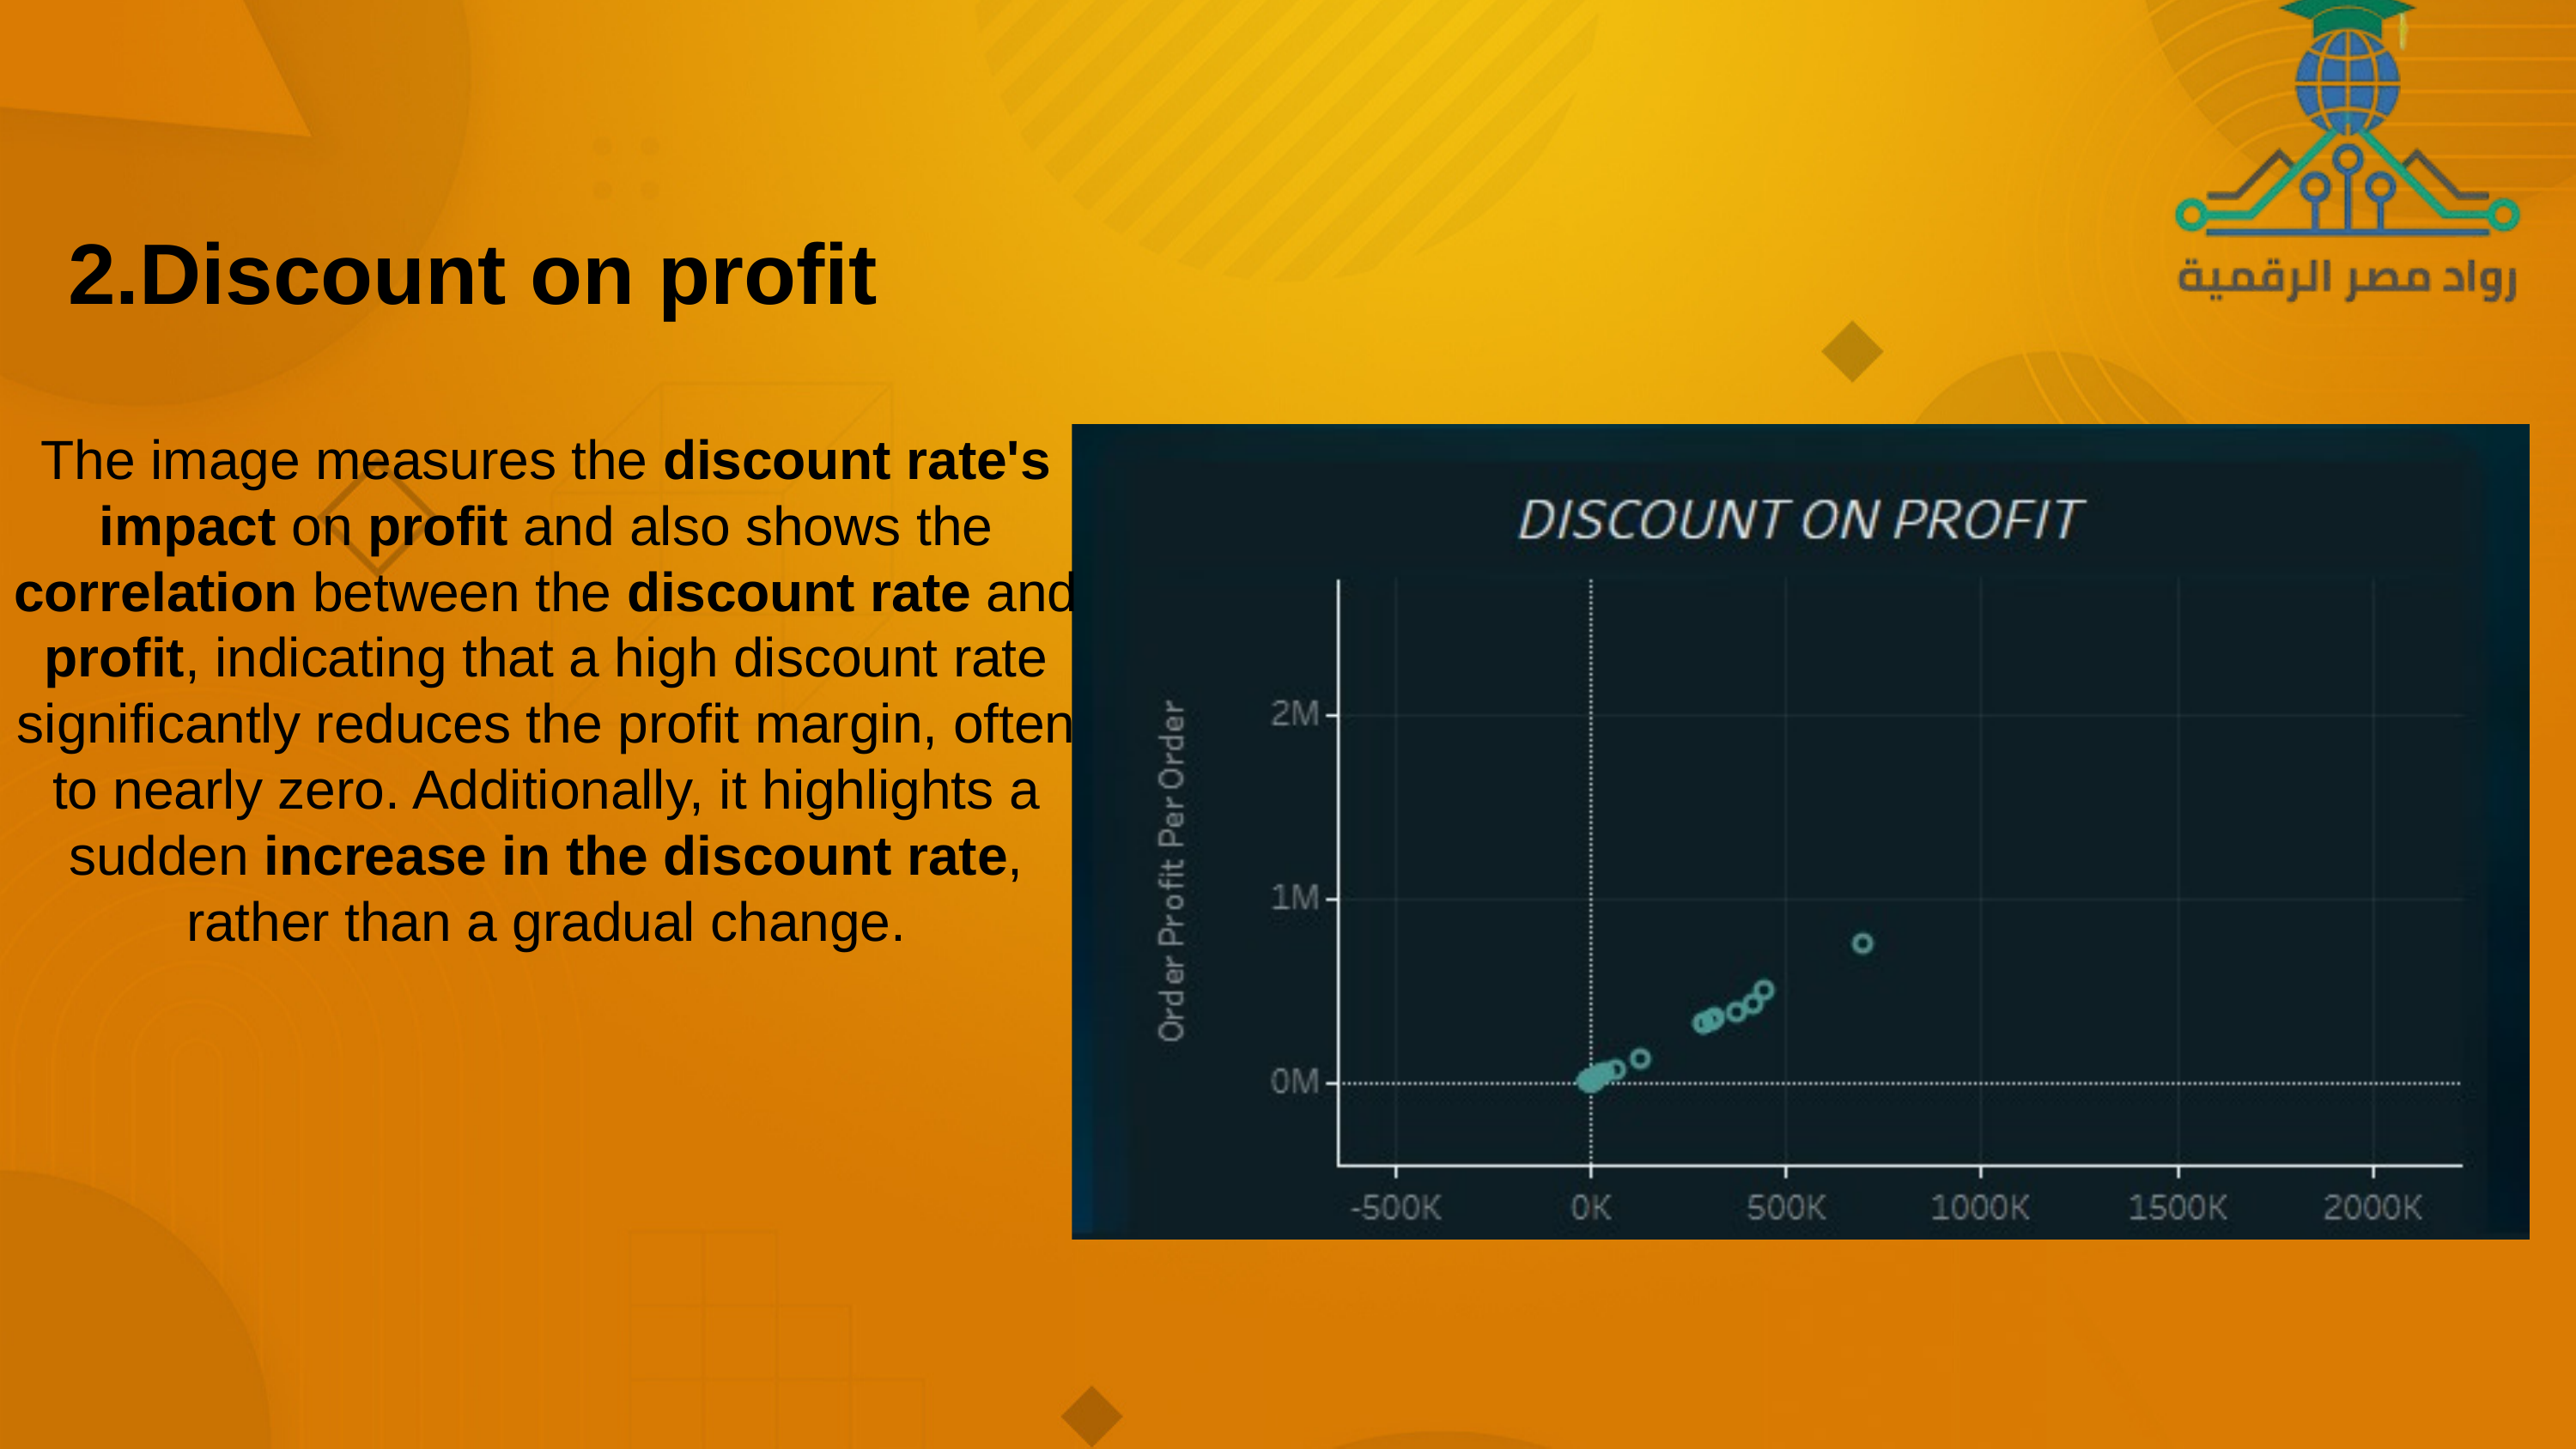

2.Discount on profit

The image measures the discount rate's impact on profit and also shows the correlation between the discount rate and profit, indicating that a high discount rate significantly reduces the profit margin, often to nearly zero. Additionally, it highlights a sudden increase in the discount rate, rather than a gradual change.